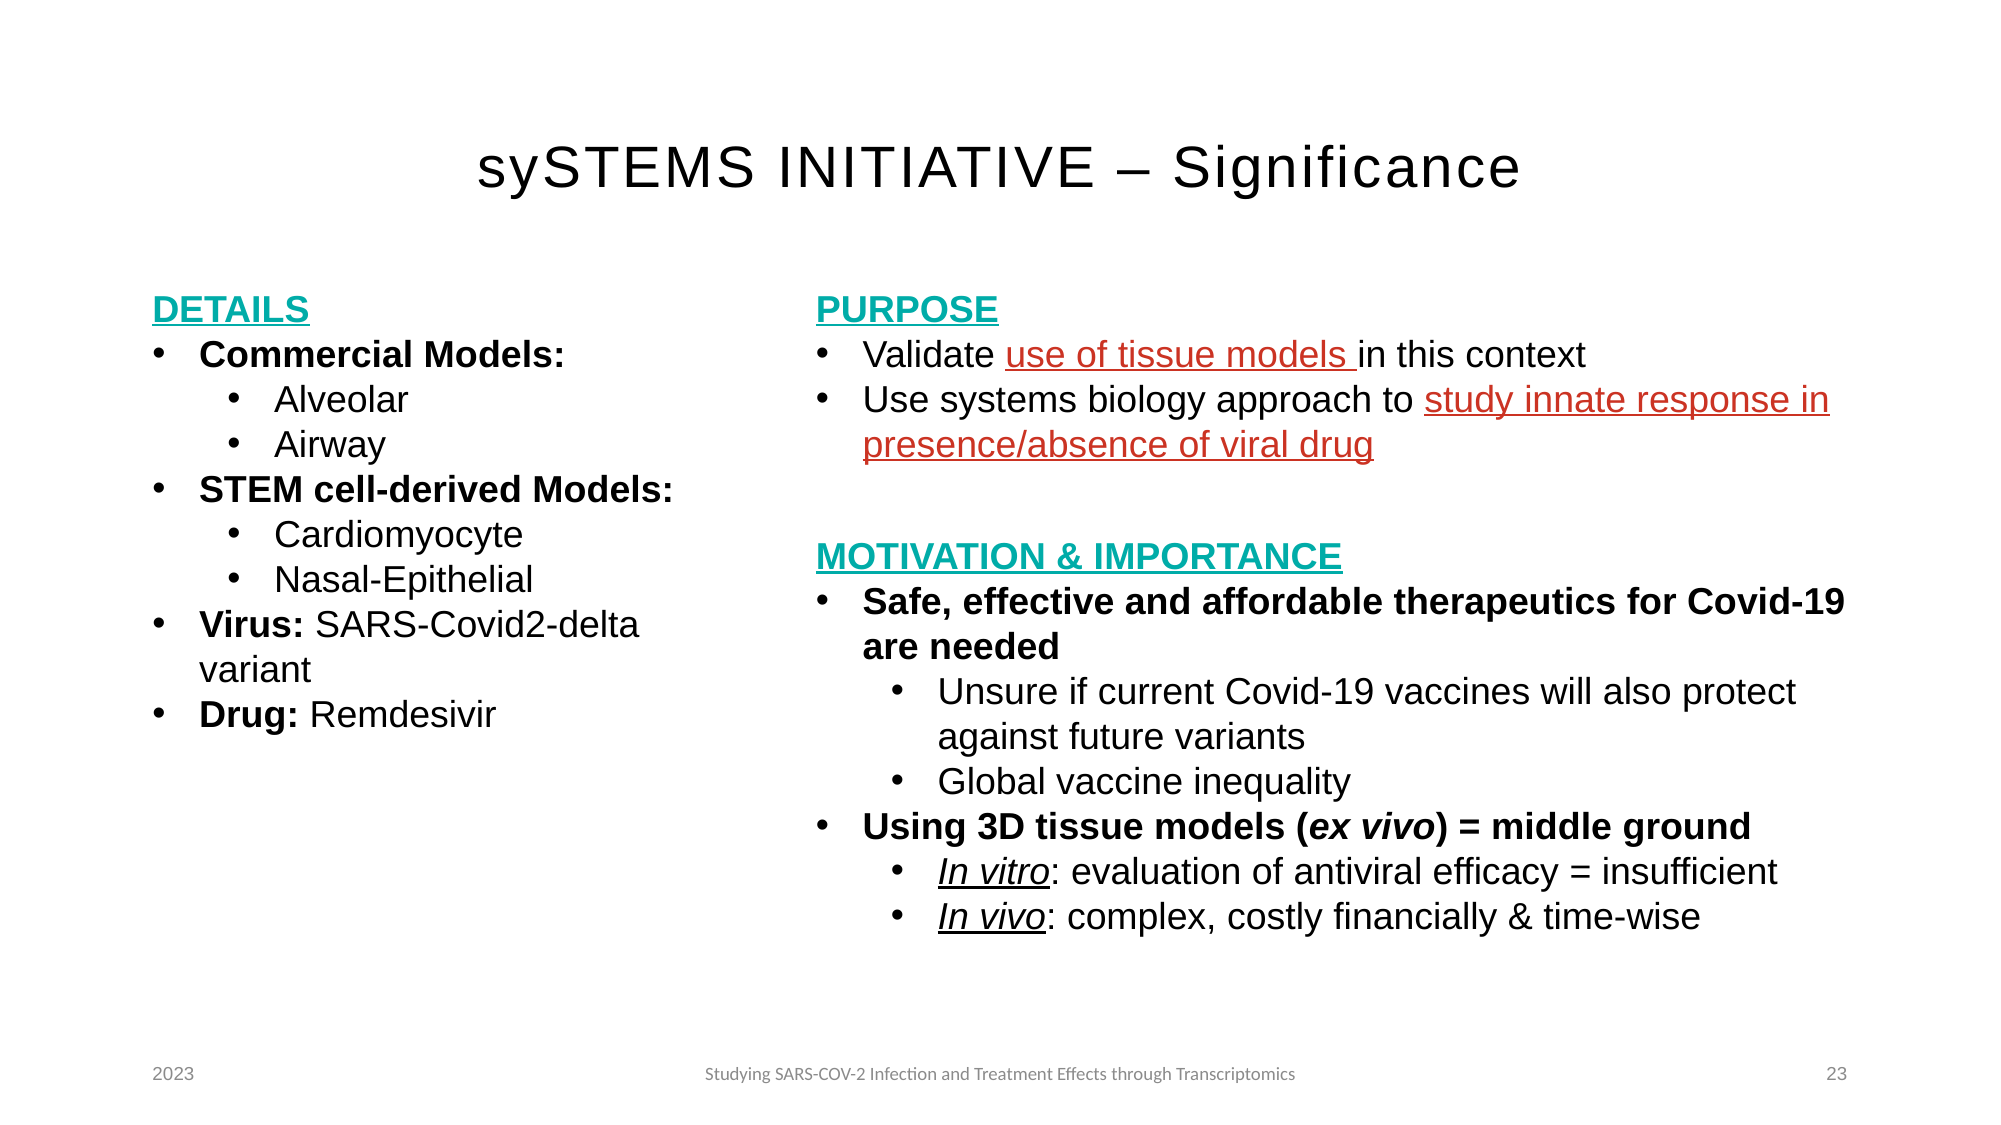

# sySTEMS INITIATIVE – Significance
DETAILS
Commercial Models:
Alveolar
Airway
STEM cell-derived Models:
Cardiomyocyte
Nasal-Epithelial
Virus: SARS-Covid2-delta variant
Drug: Remdesivir
PURPOSE
Validate use of tissue models in this context
Use systems biology approach to study innate response in presence/absence of viral drug
MOTIVATION & IMPORTANCE
Safe, effective and affordable therapeutics for Covid-19 are needed
Unsure if current Covid-19 vaccines will also protect against future variants
Global vaccine inequality
Using 3D tissue models (ex vivo) = middle ground
In vitro: evaluation of antiviral efficacy = insufficient
In vivo: complex, costly financially & time-wise
2023
Studying SARS-COV-2 Infection and Treatment Effects through Transcriptomics
23